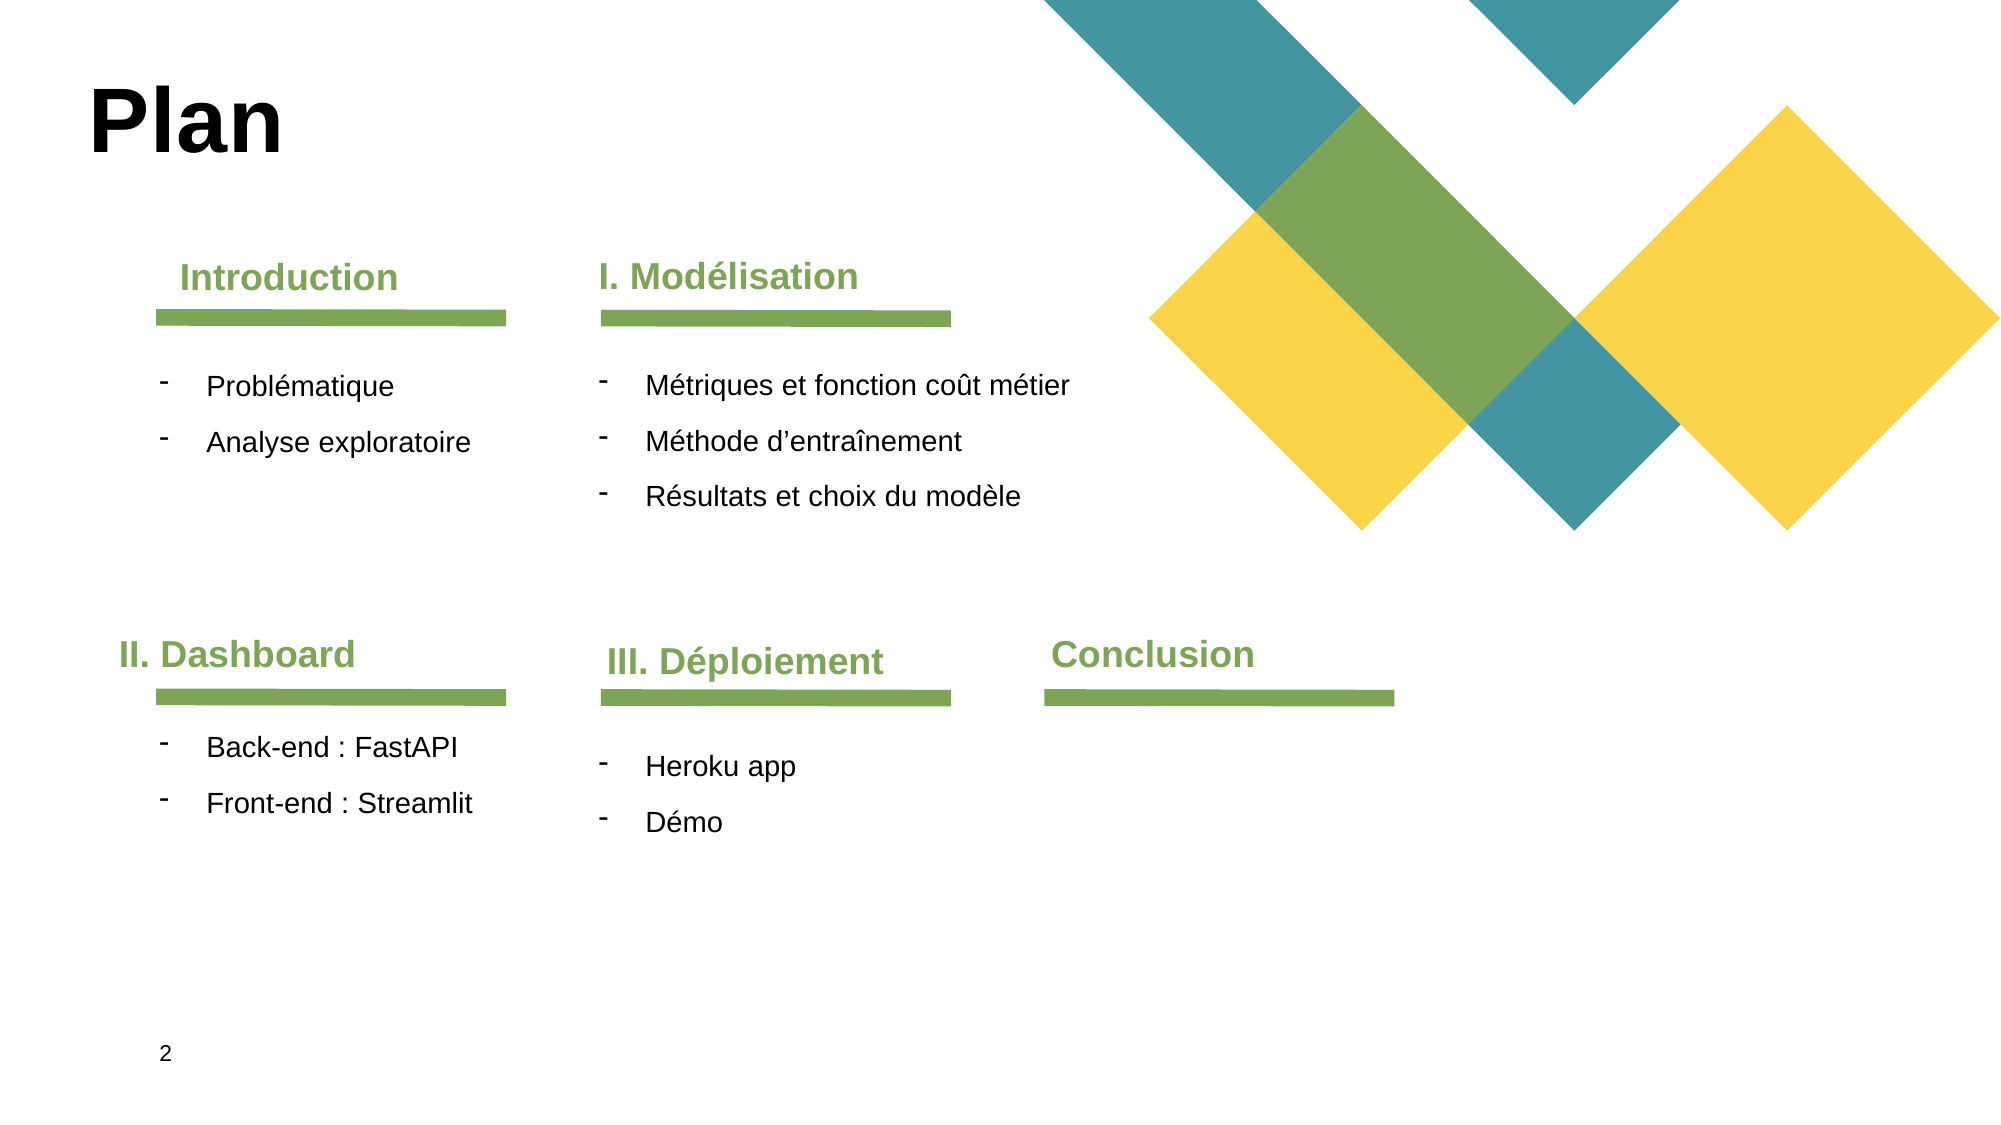

# Plan
I. Modélisation
Introduction
Métriques et fonction coût métier
Méthode d’entraînement
Résultats et choix du modèle

Problématique
Analyse exploratoire

II. Dashboard
Conclusion
III. Déploiement
Back-end : FastAPI
Front-end : Streamlit

Heroku app
Démo
2